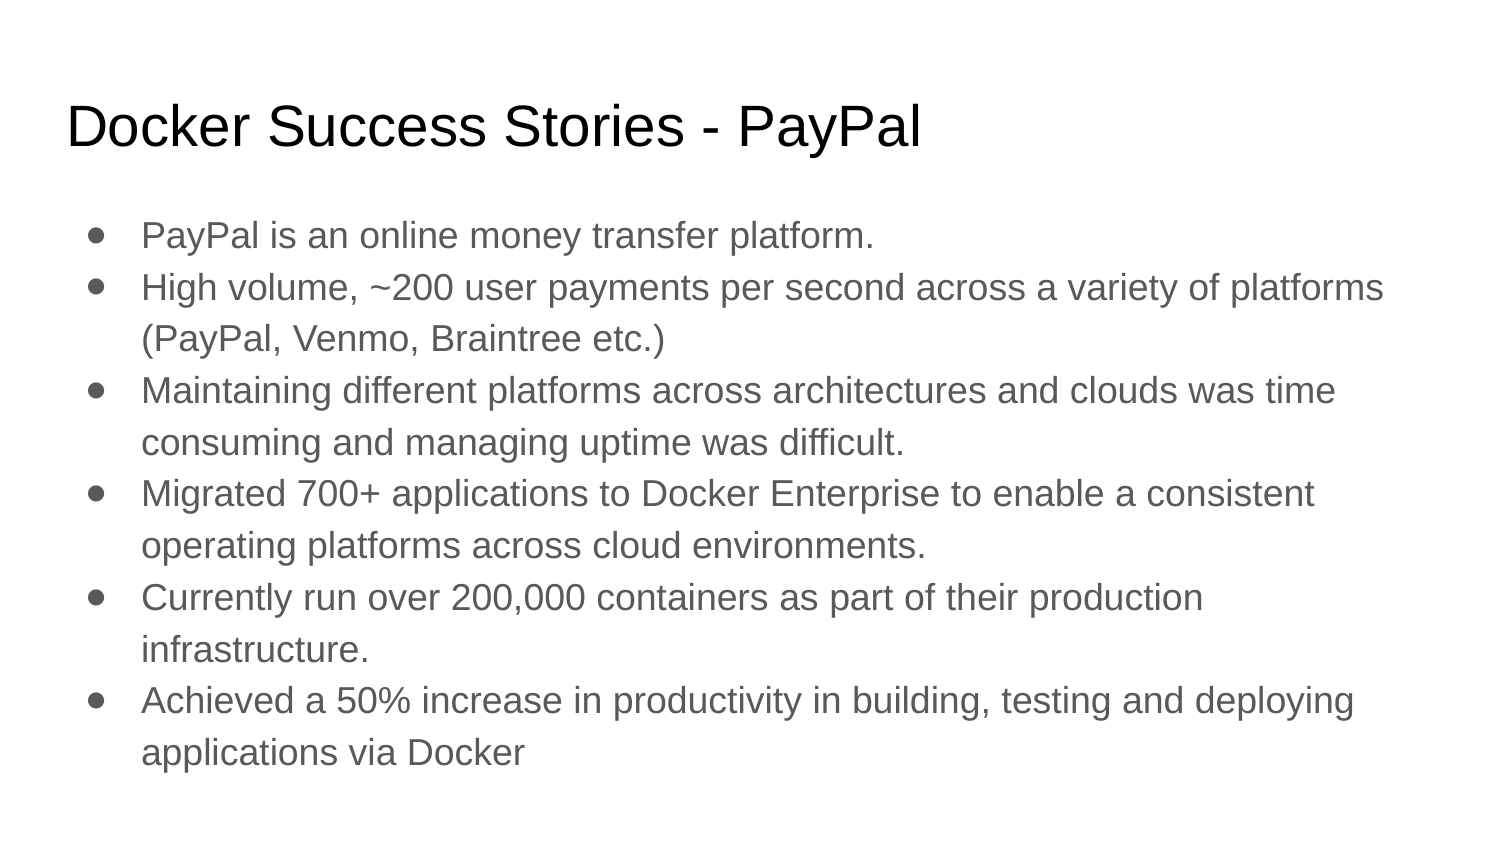

# Docker Success Stories - PayPal
PayPal is an online money transfer platform.
High volume, ~200 user payments per second across a variety of platforms (PayPal, Venmo, Braintree etc.)
Maintaining different platforms across architectures and clouds was time consuming and managing uptime was difficult.
Migrated 700+ applications to Docker Enterprise to enable a consistent operating platforms across cloud environments.
Currently run over 200,000 containers as part of their production infrastructure.
Achieved a 50% increase in productivity in building, testing and deploying applications via Docker